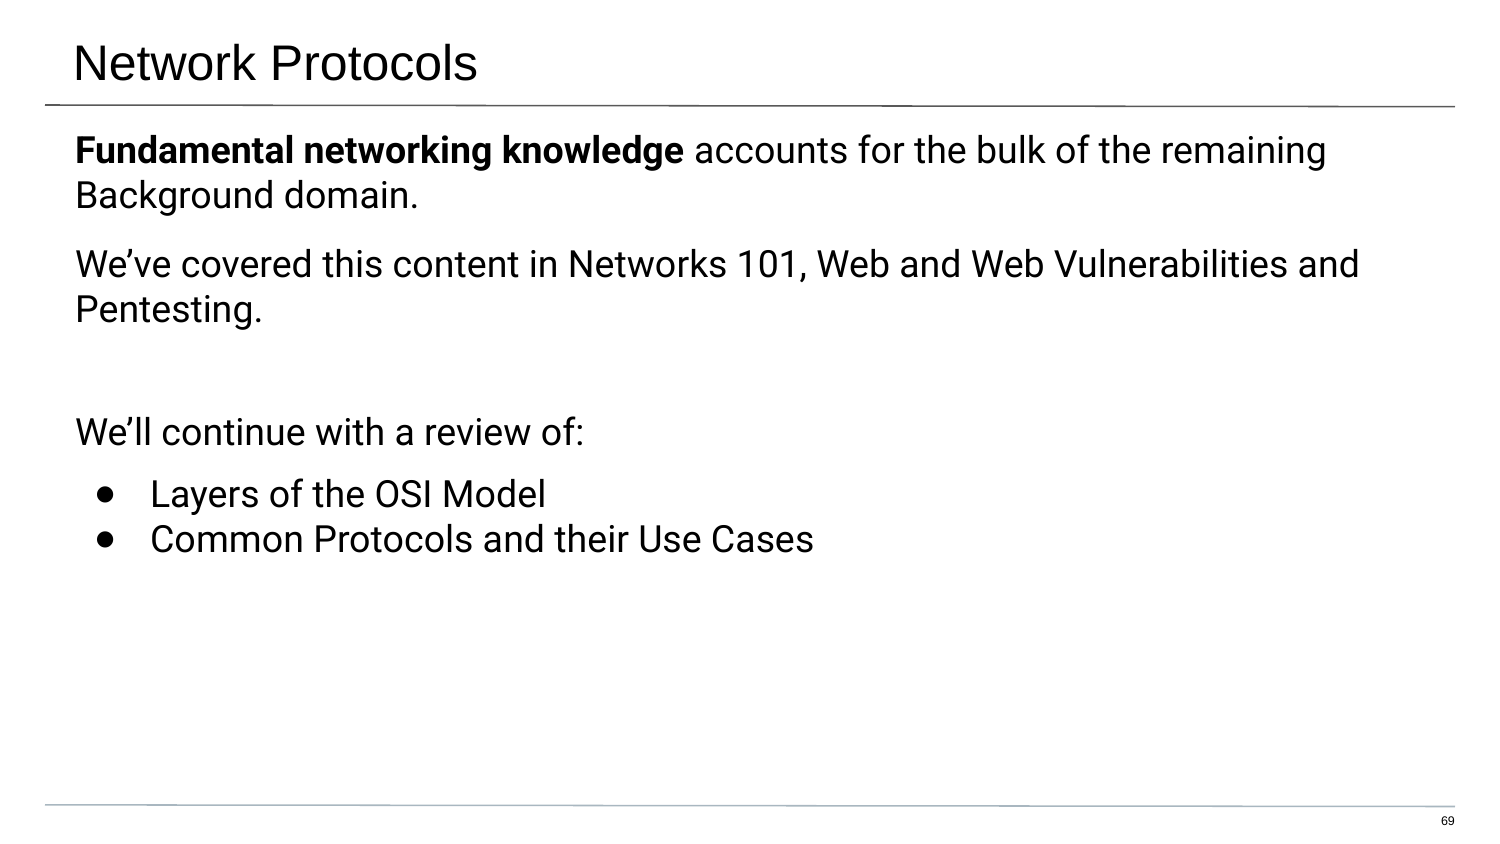

# Network Protocols
Fundamental networking knowledge accounts for the bulk of the remaining Background domain.
We’ve covered this content in Networks 101, Web and Web Vulnerabilities and Pentesting.

We’ll continue with a review of:
Layers of the OSI Model
Common Protocols and their Use Cases

69